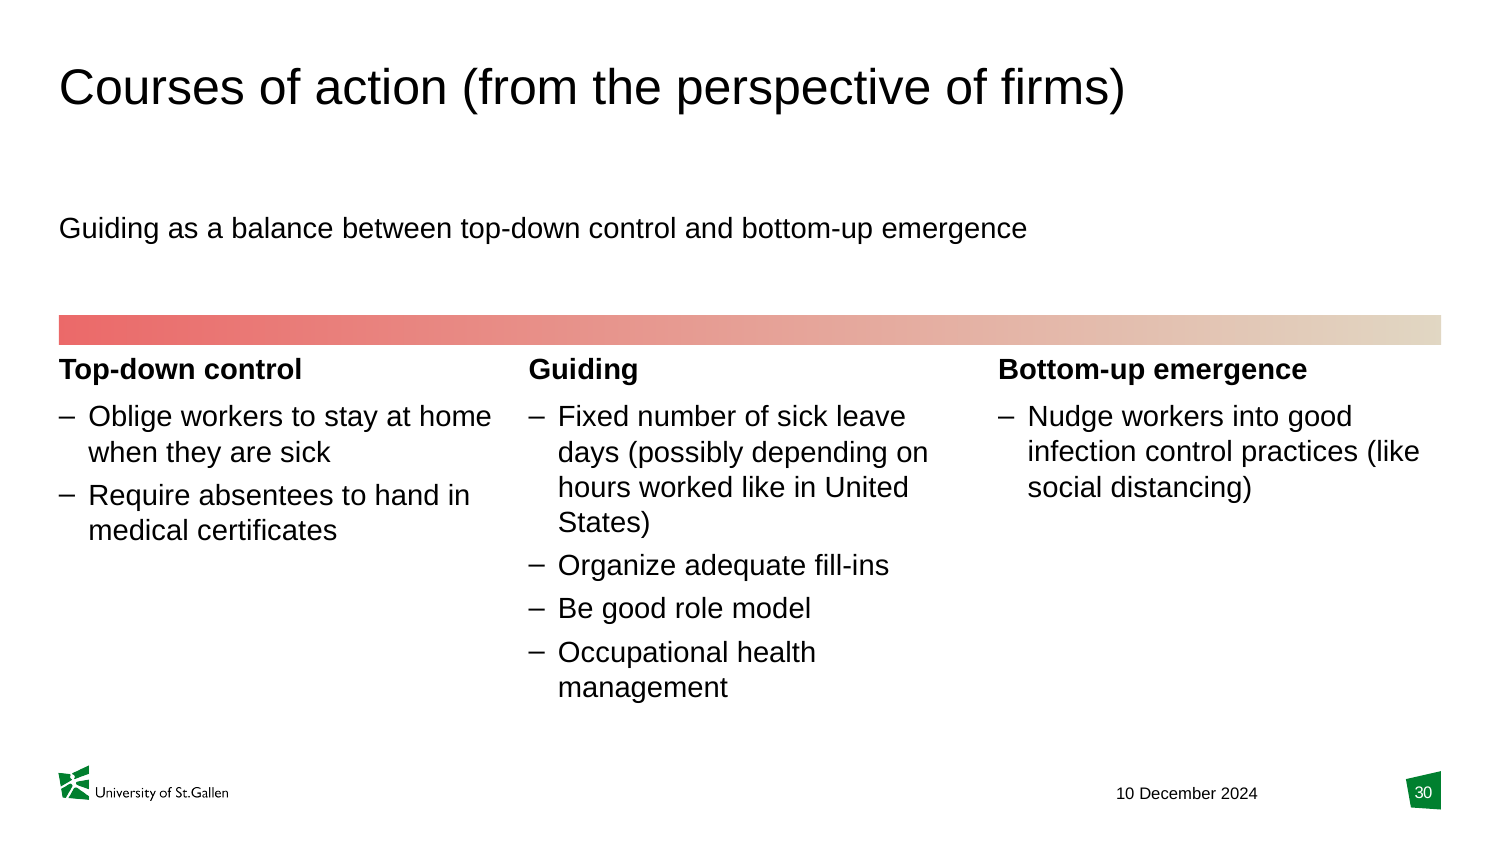

# Courses of action (from the perspective of firms)
Guiding as a balance between top-down control and bottom-up emergence

Top-down control
Oblige workers to stay at home when they are sick
Require absentees to hand in medical certificates
Guiding
Fixed number of sick leave days (possibly depending on hours worked like in United States)
Organize adequate fill-ins
Be good role model
Occupational health management
Bottom-up emergence
Nudge workers into good infection control practices (like social distancing)
30